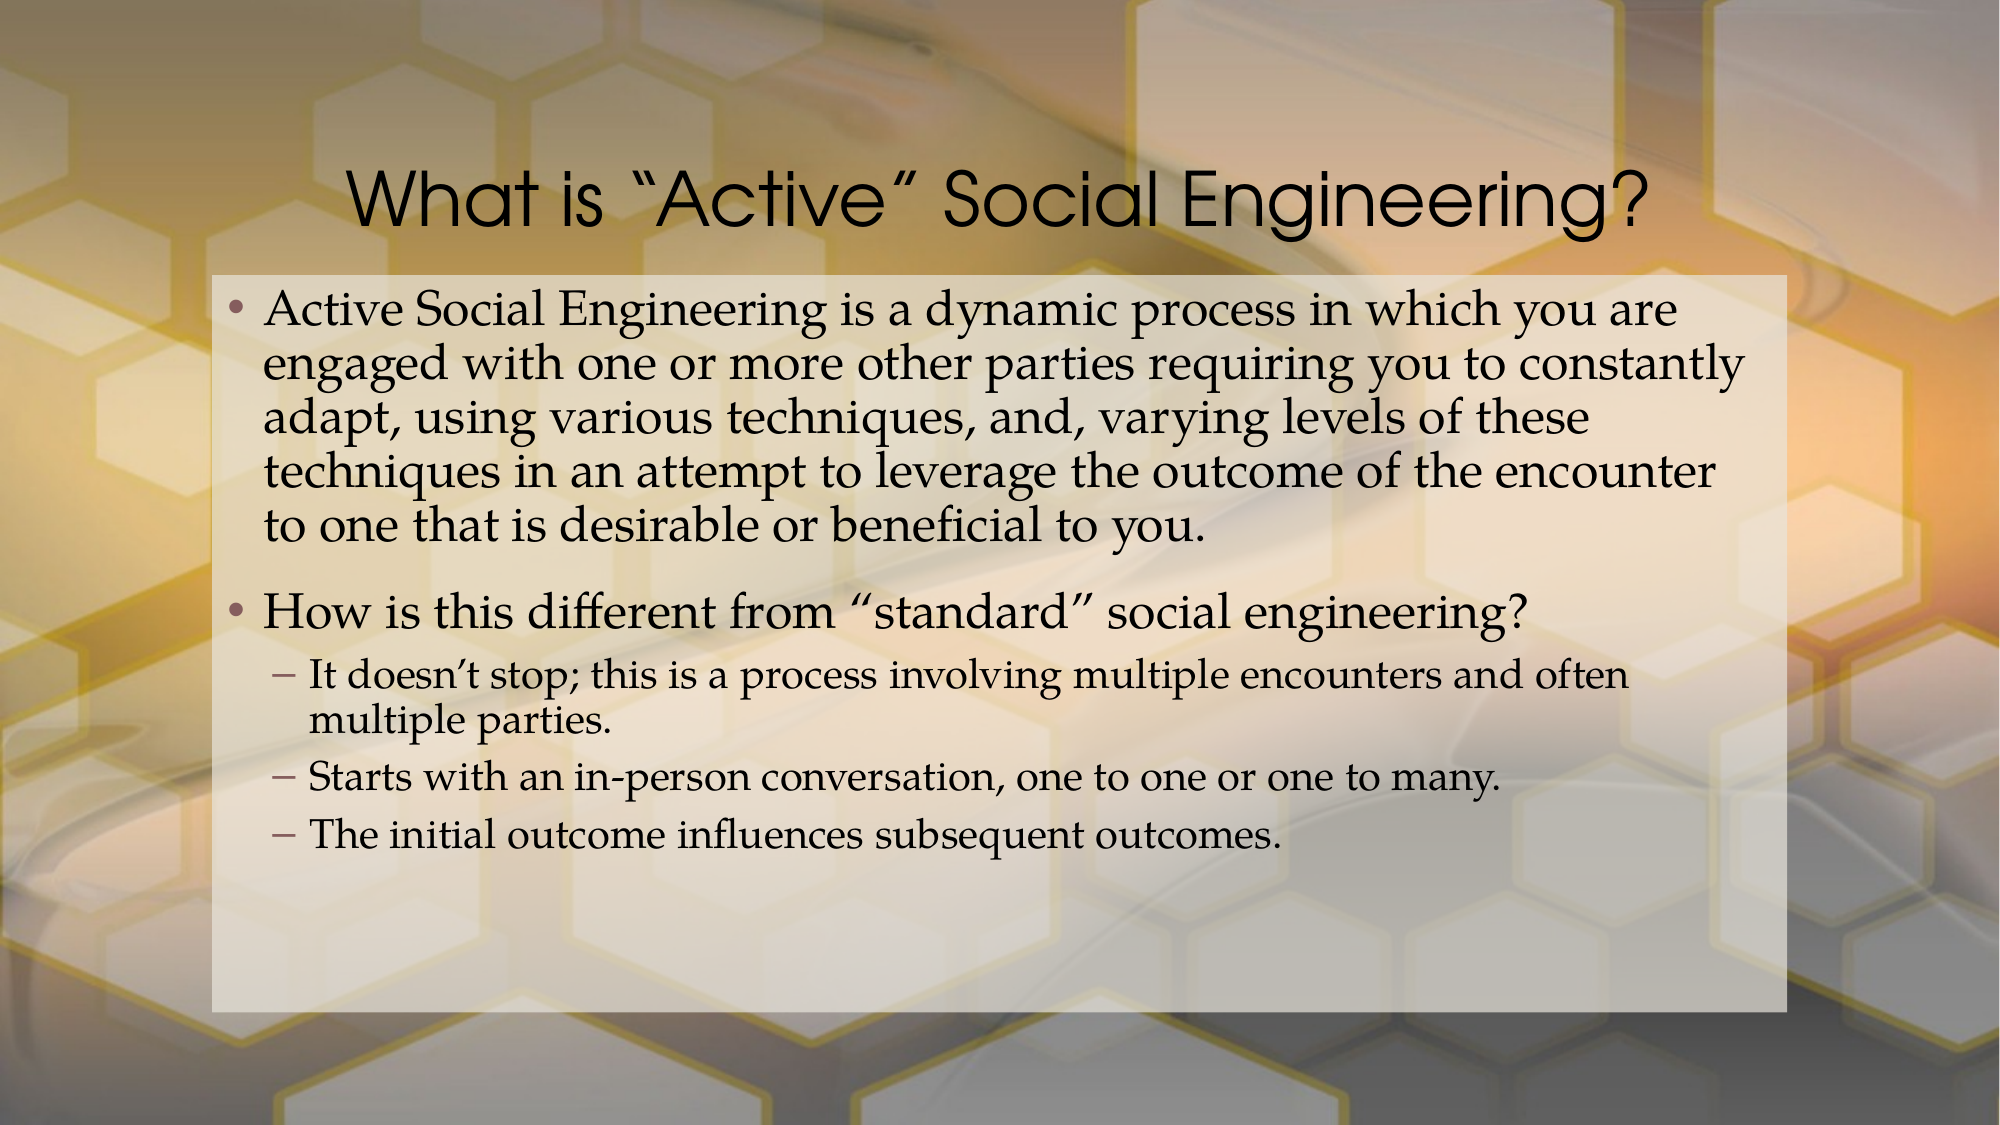

# What is “Active” Social Engineering?
Active Social Engineering is a dynamic process in which you are engaged with one or more other parties requiring you to constantly adapt, using various techniques, and, varying levels of these techniques in an attempt to leverage the outcome of the encounter to one that is desirable or beneficial to you.
How is this different from “standard” social engineering?
It doesn’t stop; this is a process involving multiple encounters and often multiple parties.
Starts with an in-person conversation, one to one or one to many.
The initial outcome influences subsequent outcomes.